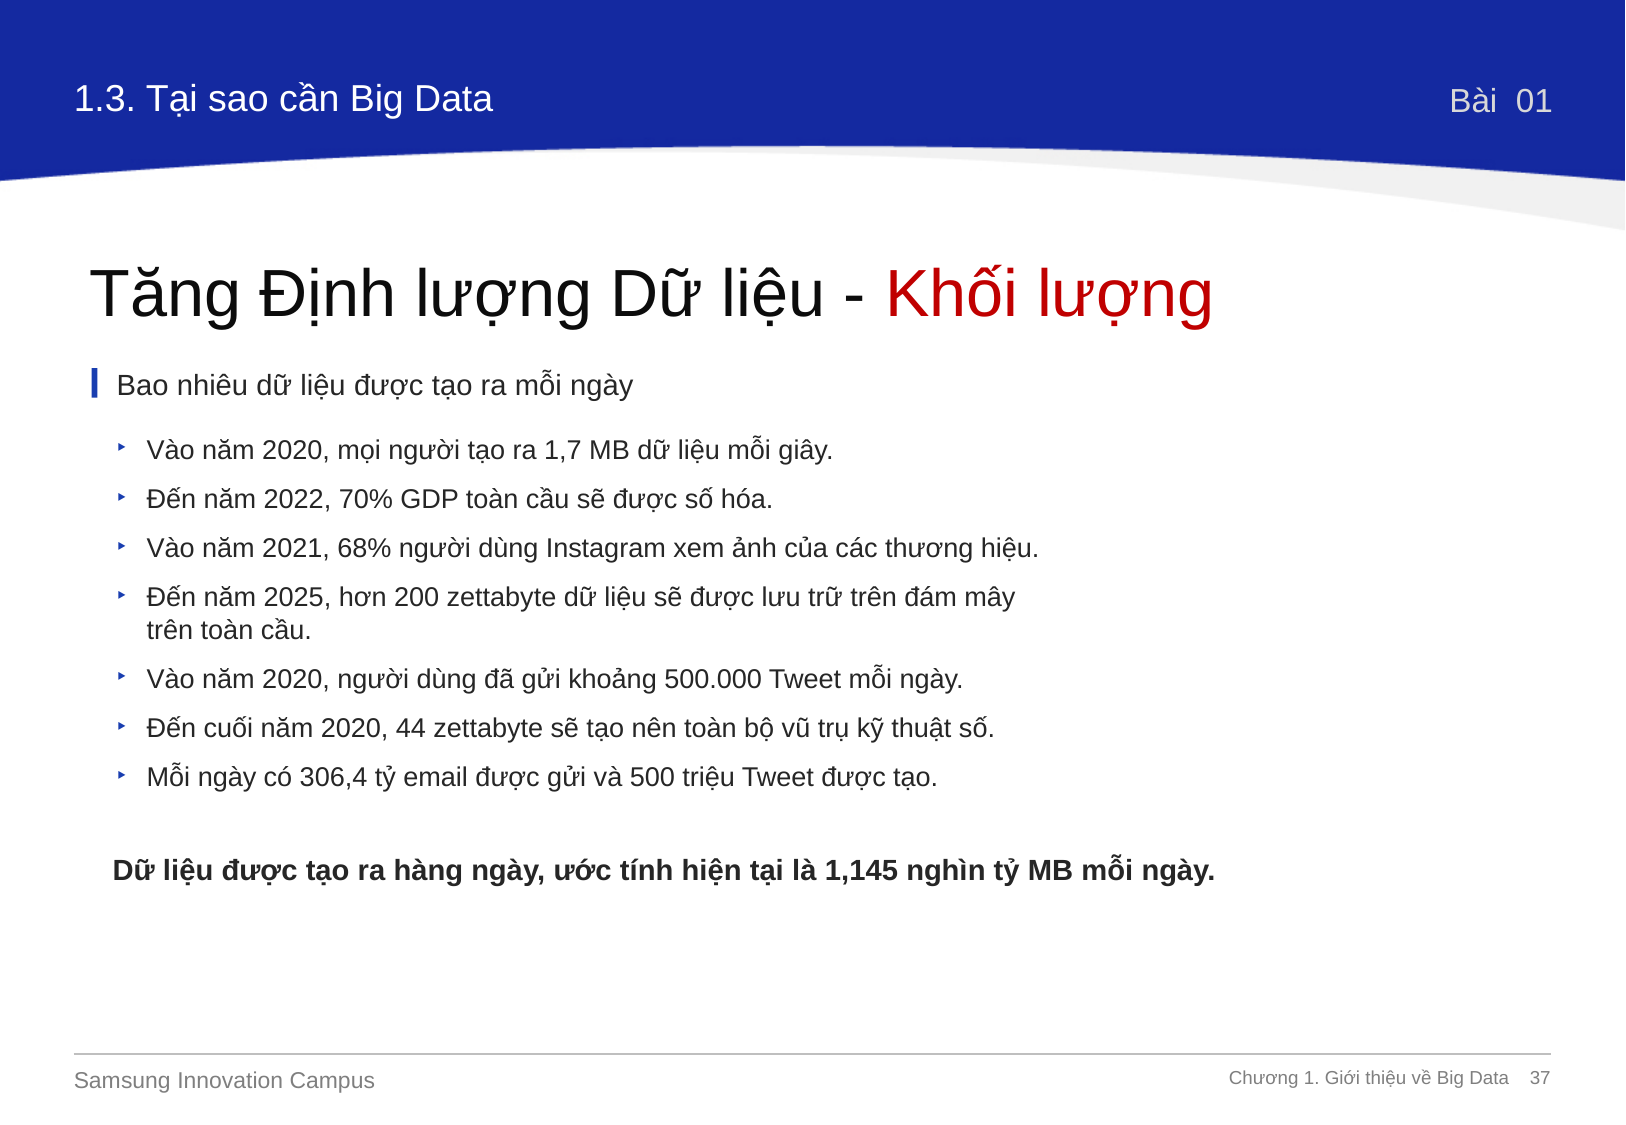

1.3. Tại sao cần Big Data
Bài  01
Tăng Định lượng Dữ liệu - Khối lượng
Bao nhiêu dữ liệu được tạo ra mỗi ngày

Vào năm 2020, mọi người tạo ra 1,7 MB dữ liệu mỗi giây.
Đến năm 2022, 70% GDP toàn cầu sẽ được số hóa.
Vào năm 2021, 68% người dùng Instagram xem ảnh của các thương hiệu.
Đến năm 2025, hơn 200 zettabyte dữ liệu sẽ được lưu trữ trên đám mây trên toàn cầu.
Vào năm 2020, người dùng đã gửi khoảng 500.000 Tweet mỗi ngày.
Đến cuối năm 2020, 44 zettabyte sẽ tạo nên toàn bộ vũ trụ kỹ thuật số.
Mỗi ngày có 306,4 tỷ email được gửi và 500 triệu Tweet được tạo.
Dữ liệu được tạo ra hàng ngày, ước tính hiện tại là 1,145 nghìn tỷ MB mỗi ngày.